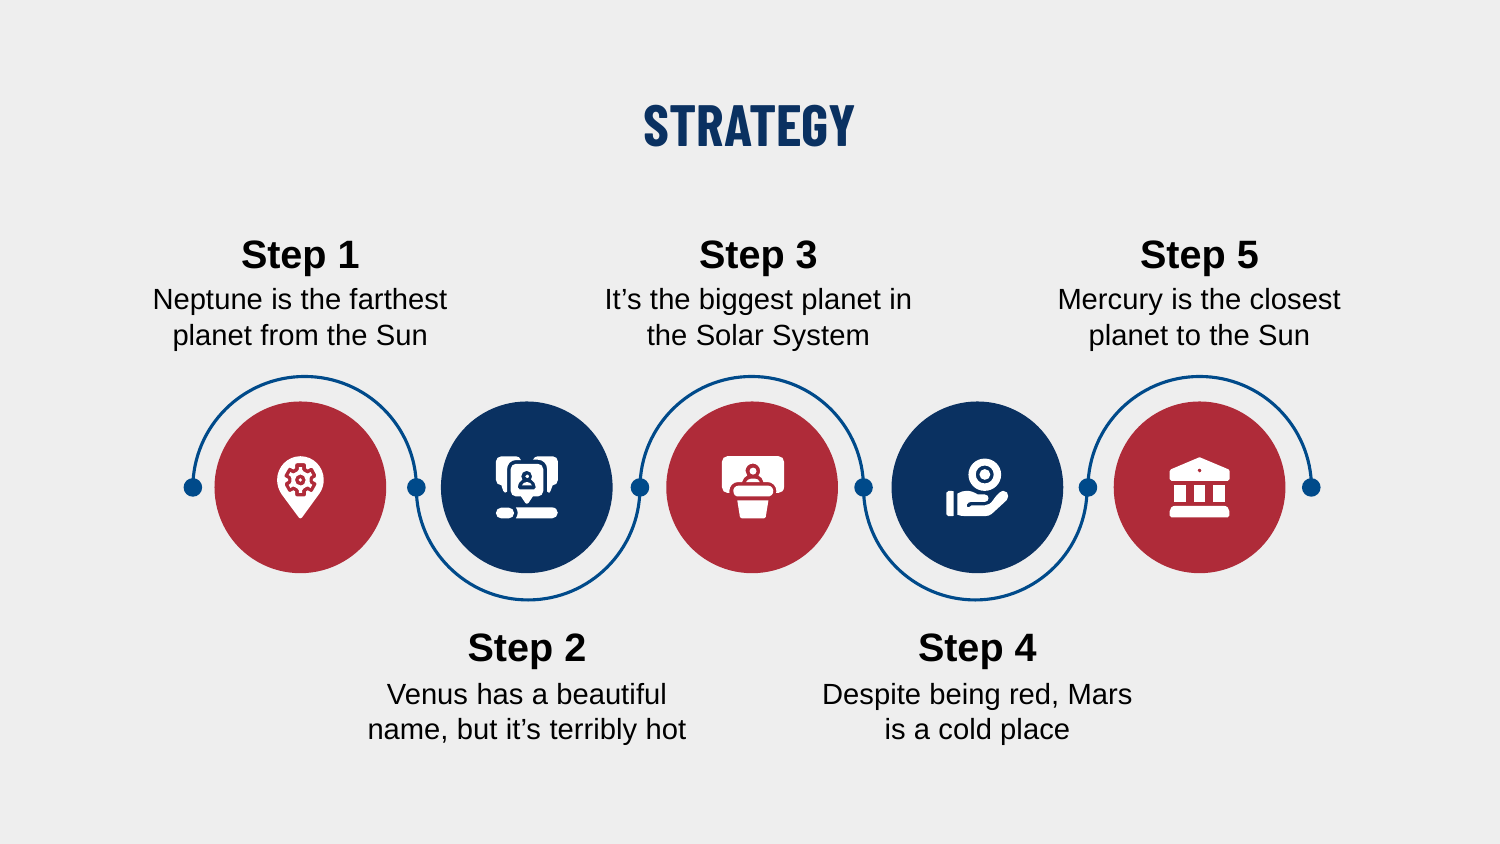

# STRATEGY
Step 1
Step 3
Step 5
Neptune is the farthest planet from the Sun

It’s the biggest planet in the Solar System

Mercury is the closest planet to the Sun

Step 2
Step 4
Venus has a beautiful name, but it’s terribly hot
Despite being red, Mars is a cold place